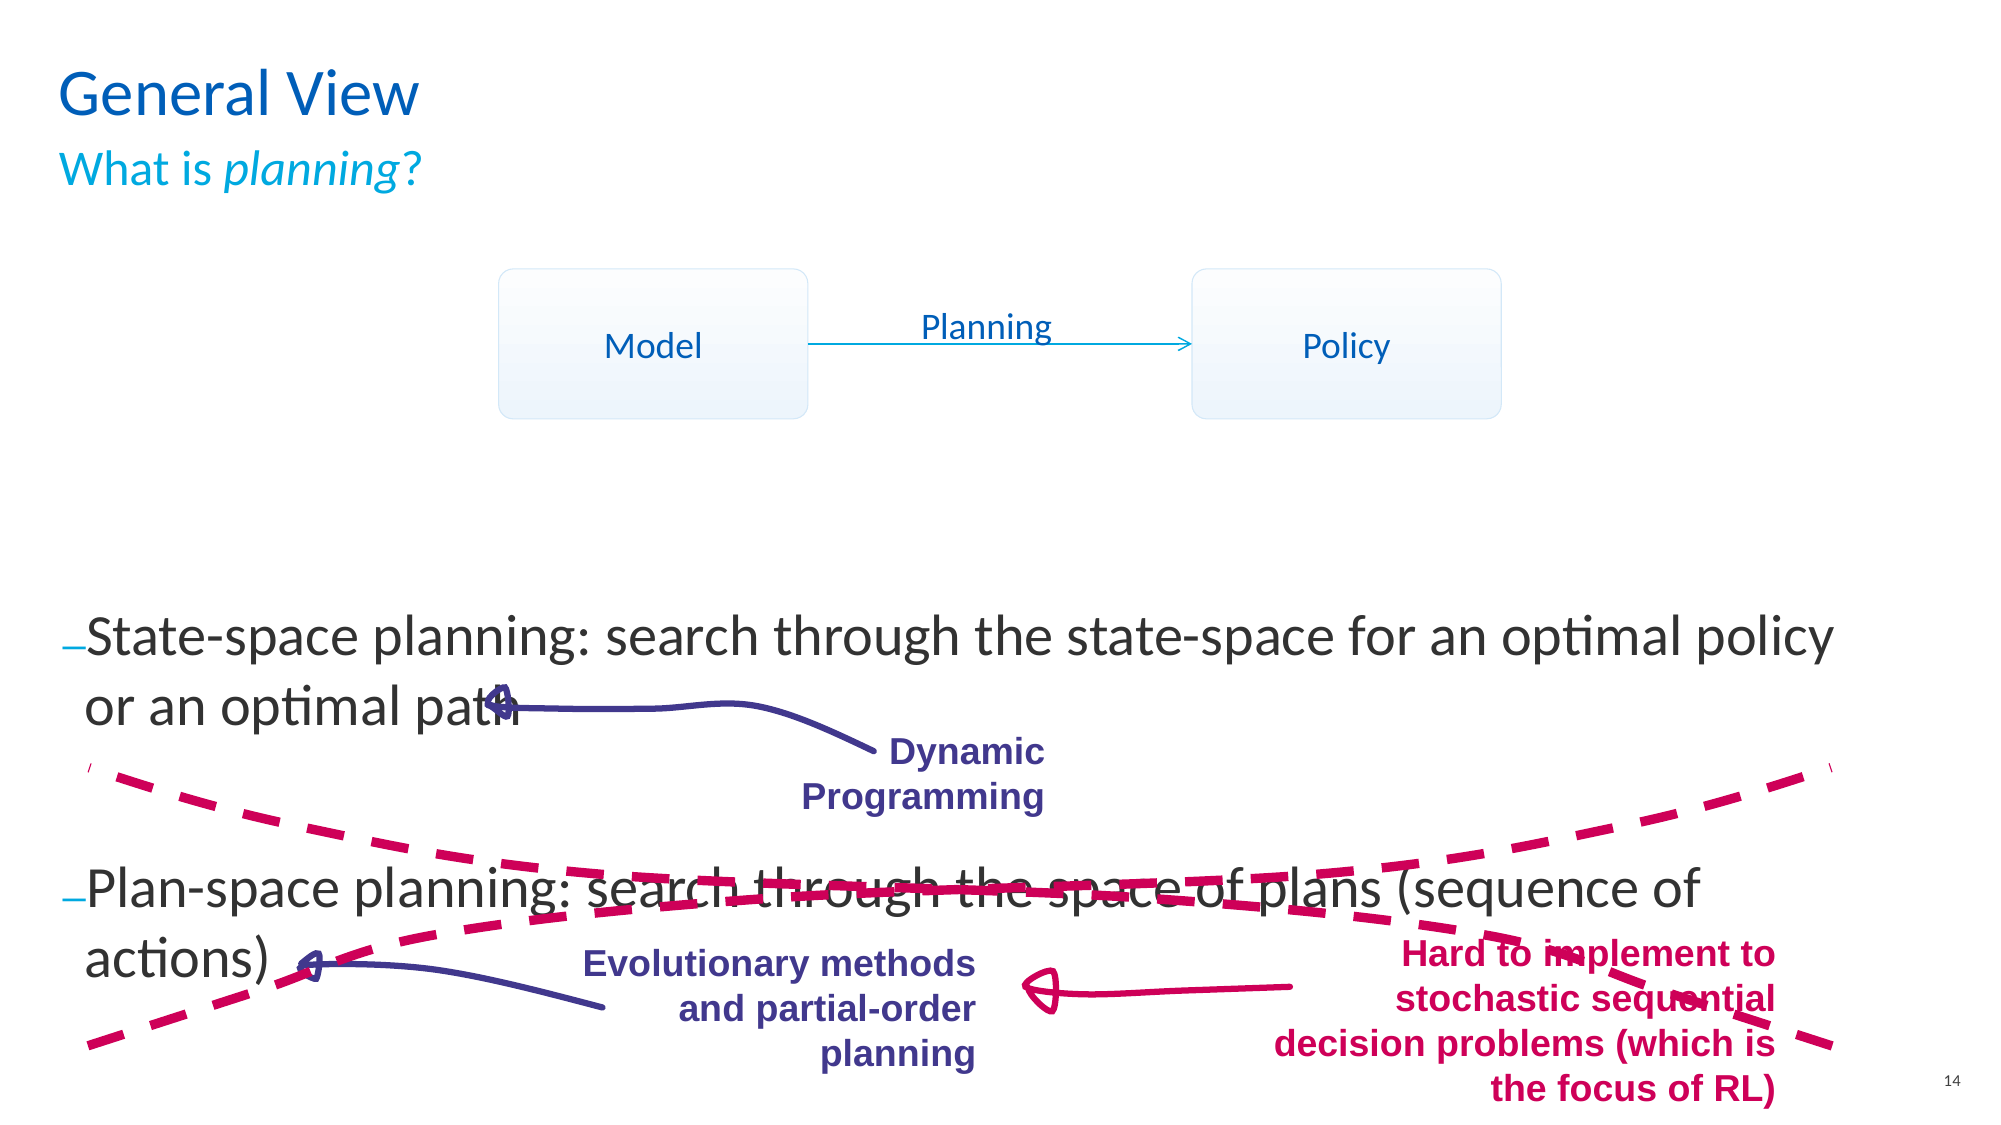

# General View
What is planning?
Model
Policy
Planning
State-space planning: search through the state-space for an optimal policy or an optimal path

Plan-space planning: search through the space of plans (sequence of actions)

Dynamic Programming

Hard to implement to stochastic sequential decision problems (which is the focus of RL)
Evolutionary methods and partial-order planning

14